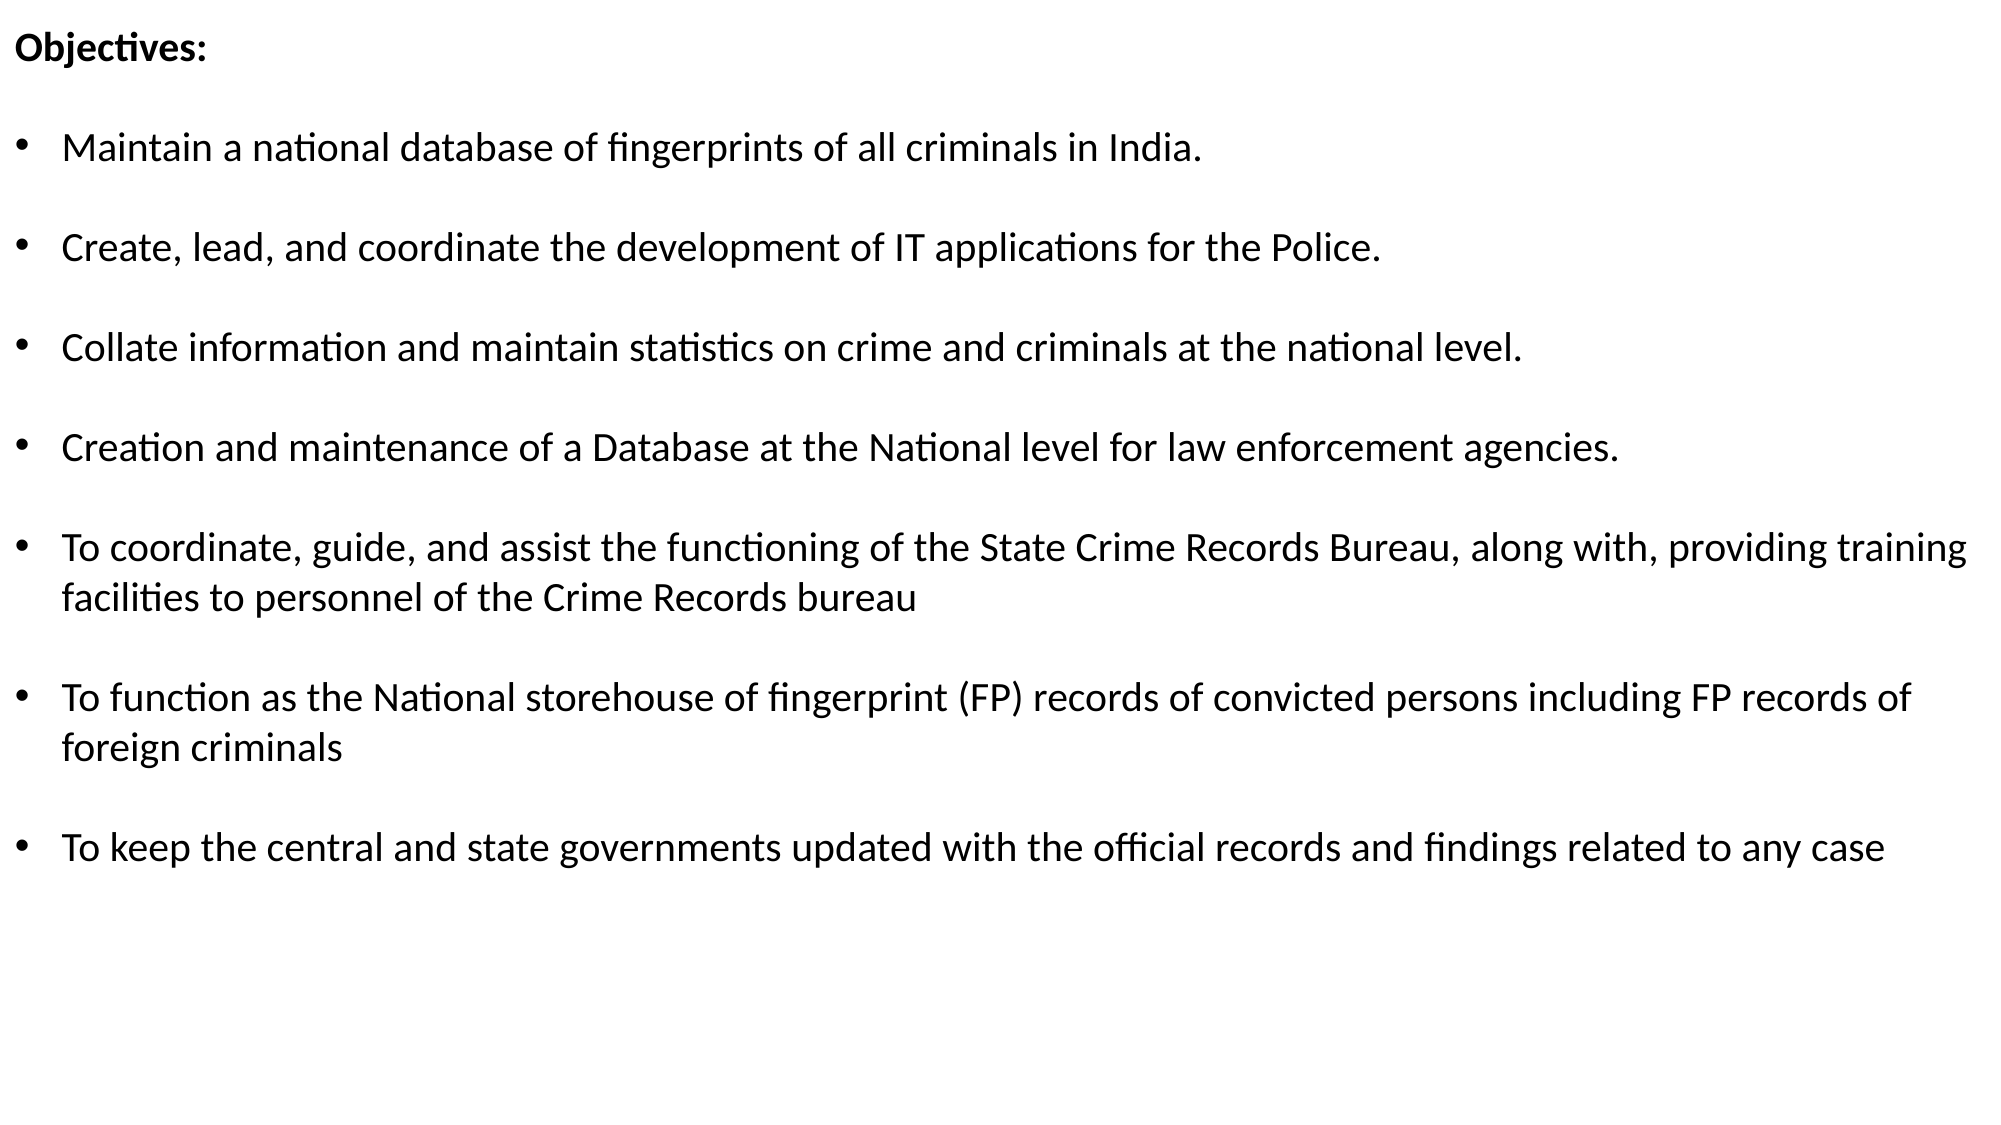

Objectives:

Maintain a national database of fingerprints of all criminals in India.

Create, lead, and coordinate the development of IT applications for the Police.

Collate information and maintain statistics on crime and criminals at the national level.

Creation and maintenance of a Database at the National level for law enforcement agencies.

To coordinate, guide, and assist the functioning of the State Crime Records Bureau, along with, providing training facilities to personnel of the Crime Records bureau

To function as the National storehouse of fingerprint (FP) records of convicted persons including FP records of foreign criminals

To keep the central and state governments updated with the official records and findings related to any case